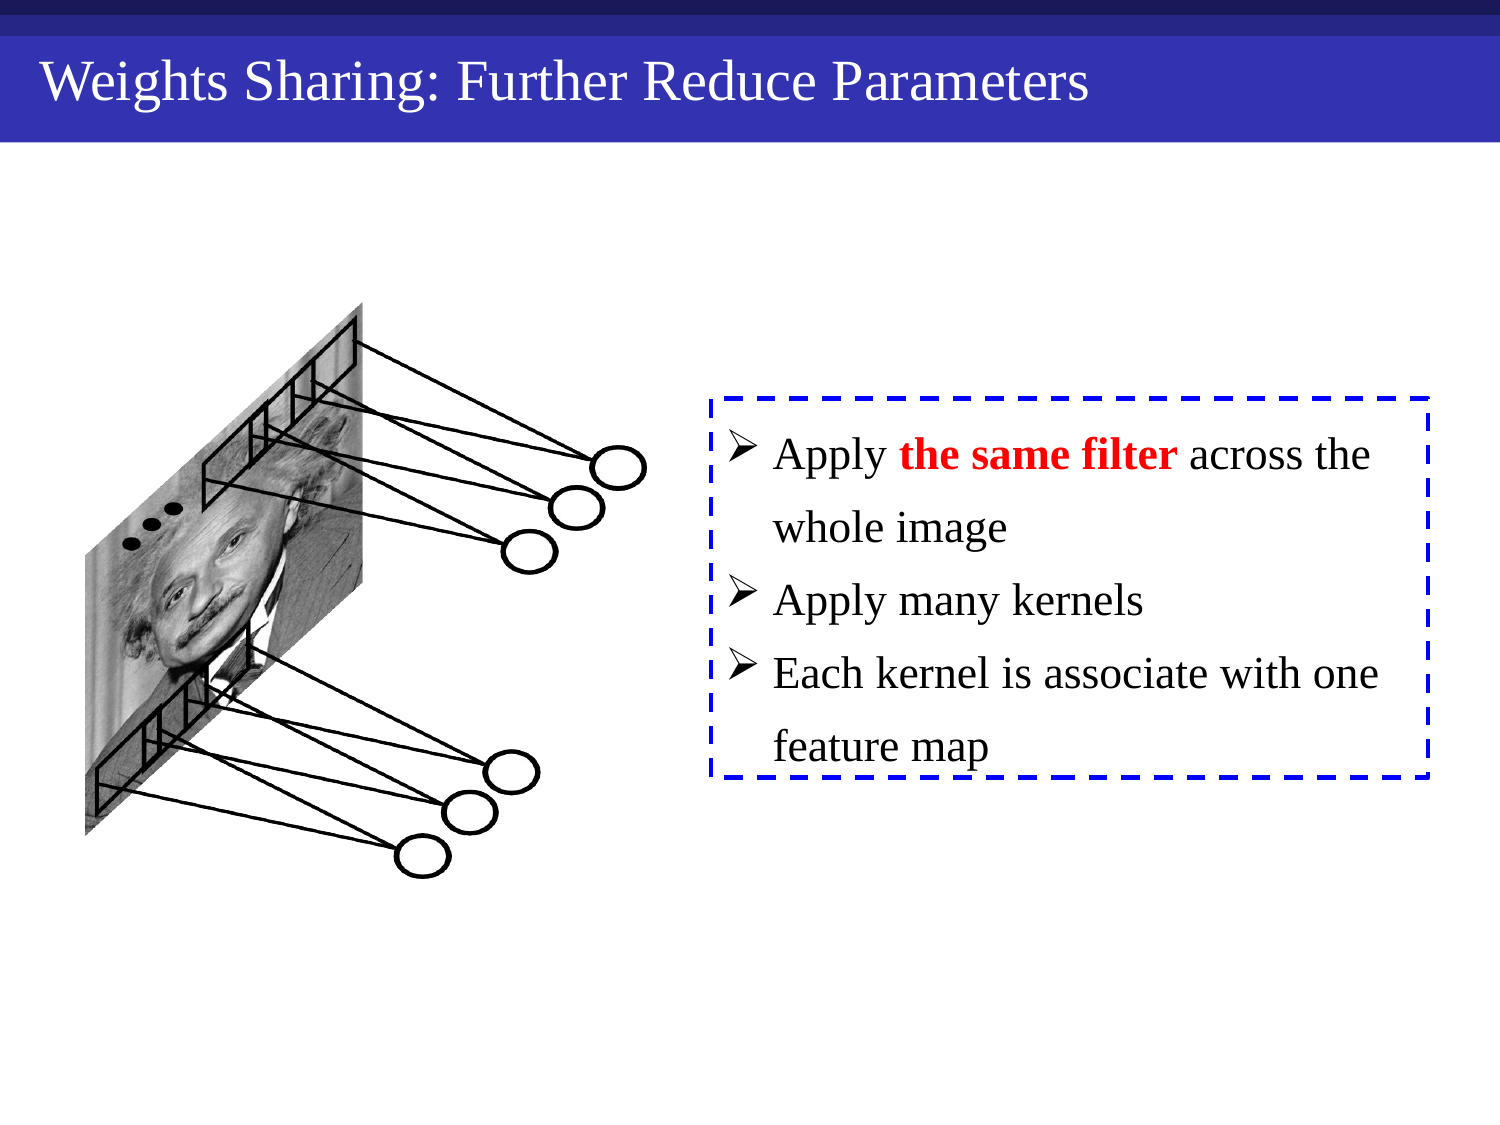

Weights Sharing: Further Reduce Parameters

Apply the same filter across the whole image
Apply many kernels
Each kernel is associate with one feature map